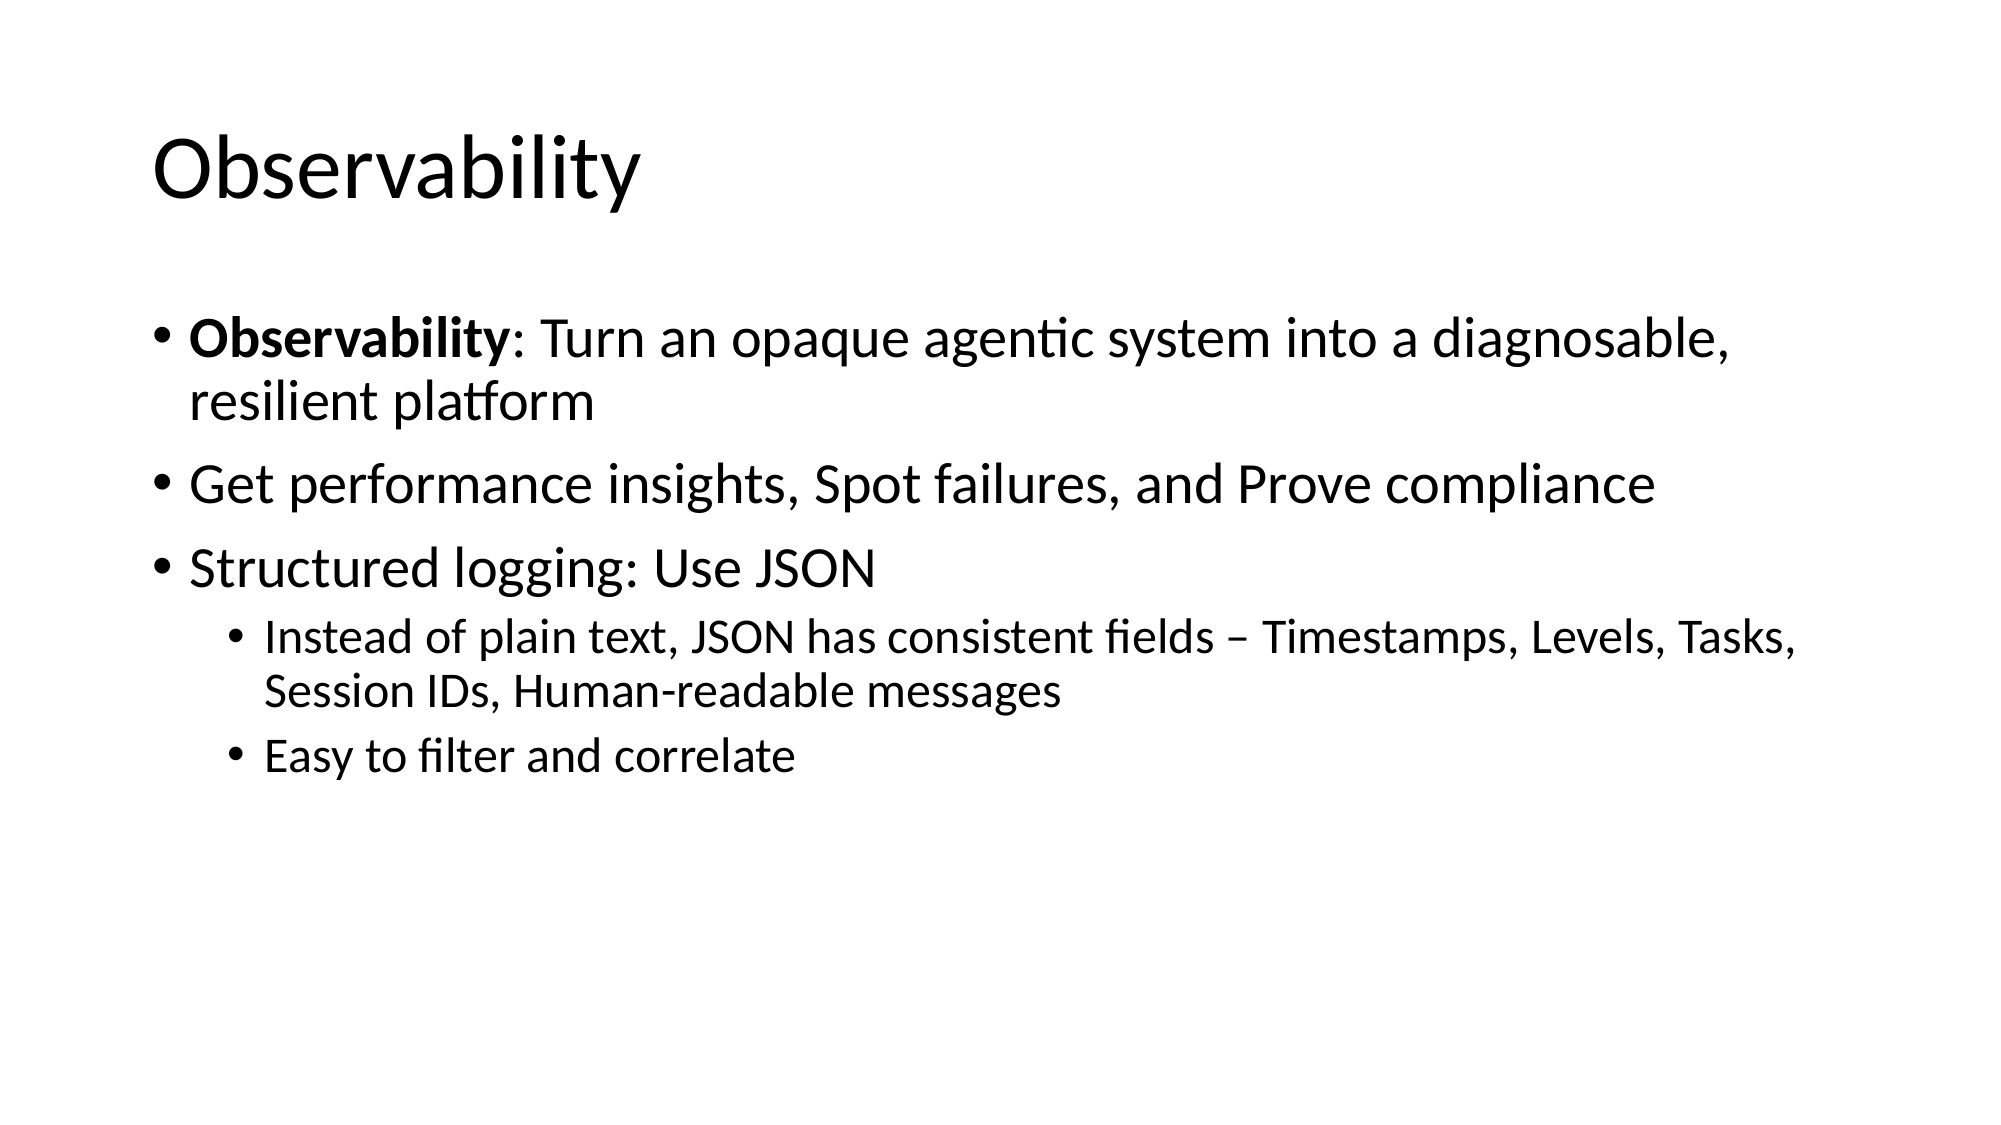

# Observability
Observability: Turn an opaque agentic system into a diagnosable, resilient platform
Get performance insights, Spot failures, and Prove compliance
Structured logging: Use JSON
Instead of plain text, JSON has consistent fields – Timestamps, Levels, Tasks, Session IDs, Human-readable messages
Easy to filter and correlate